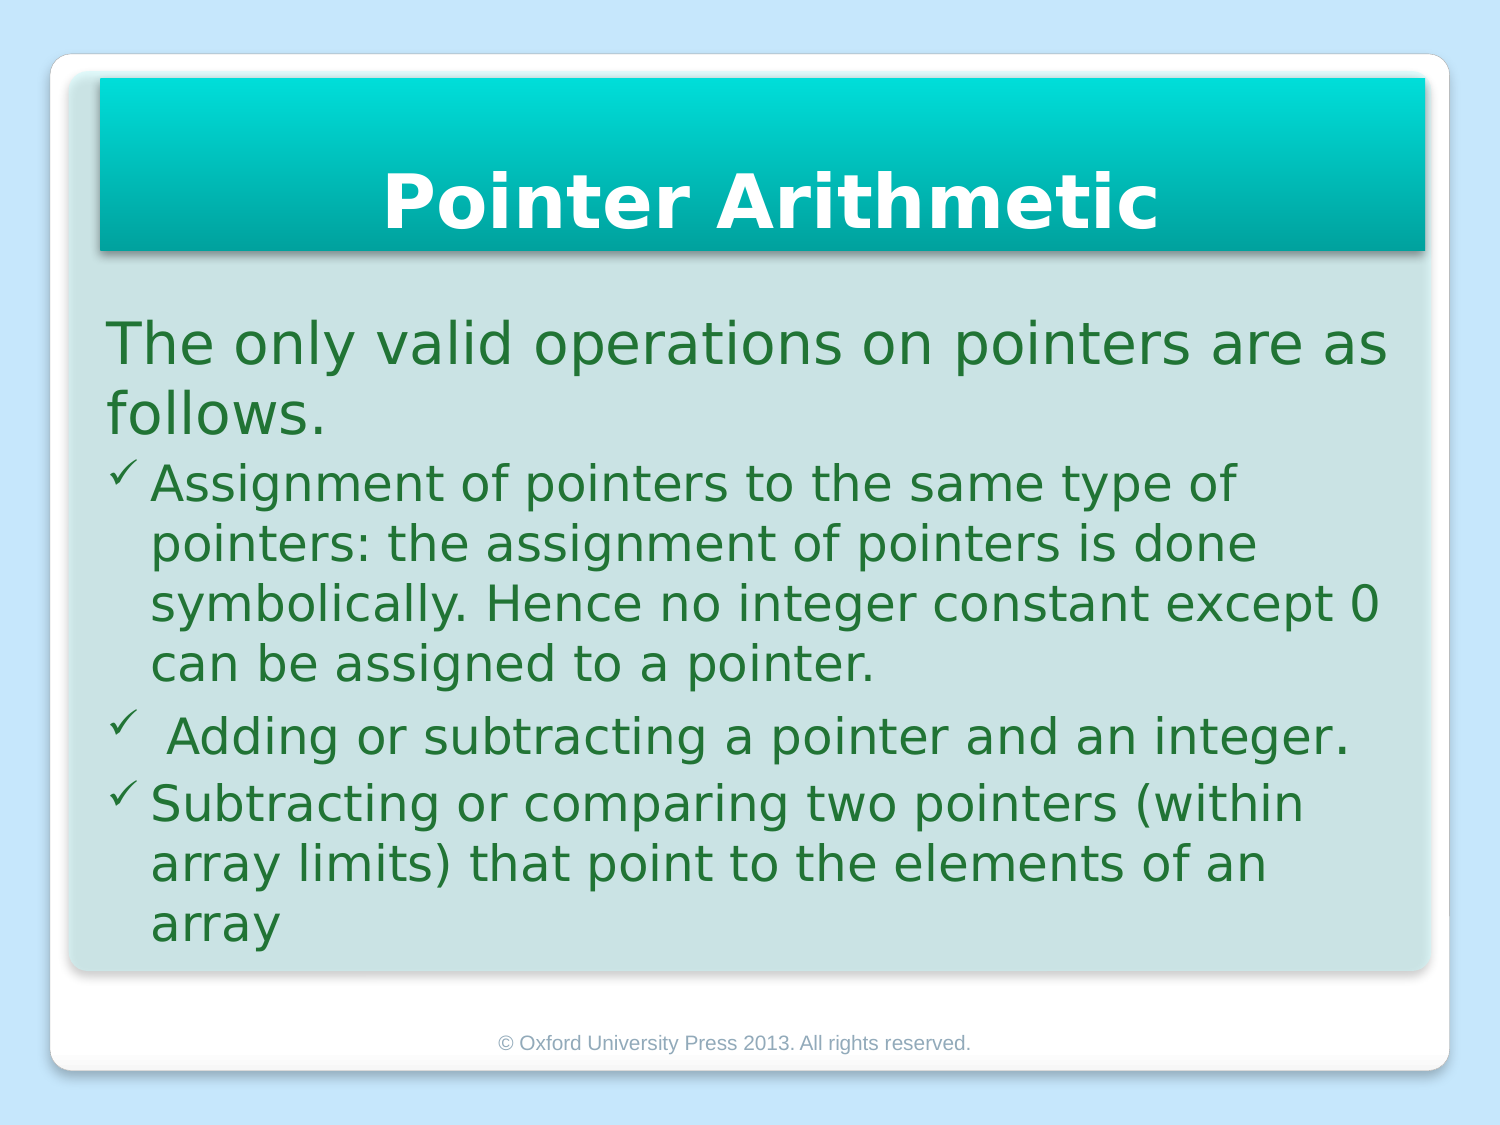

# Pointer Arithmetic
The only valid operations on pointers are as follows.
Assignment of pointers to the same type of pointers: the assignment of pointers is done symbolically. Hence no integer constant except 0 can be assigned to a pointer.
 Adding or subtracting a pointer and an integer.
Subtracting or comparing two pointers (within array limits) that point to the elements of an array
© Oxford University Press 2013. All rights reserved.